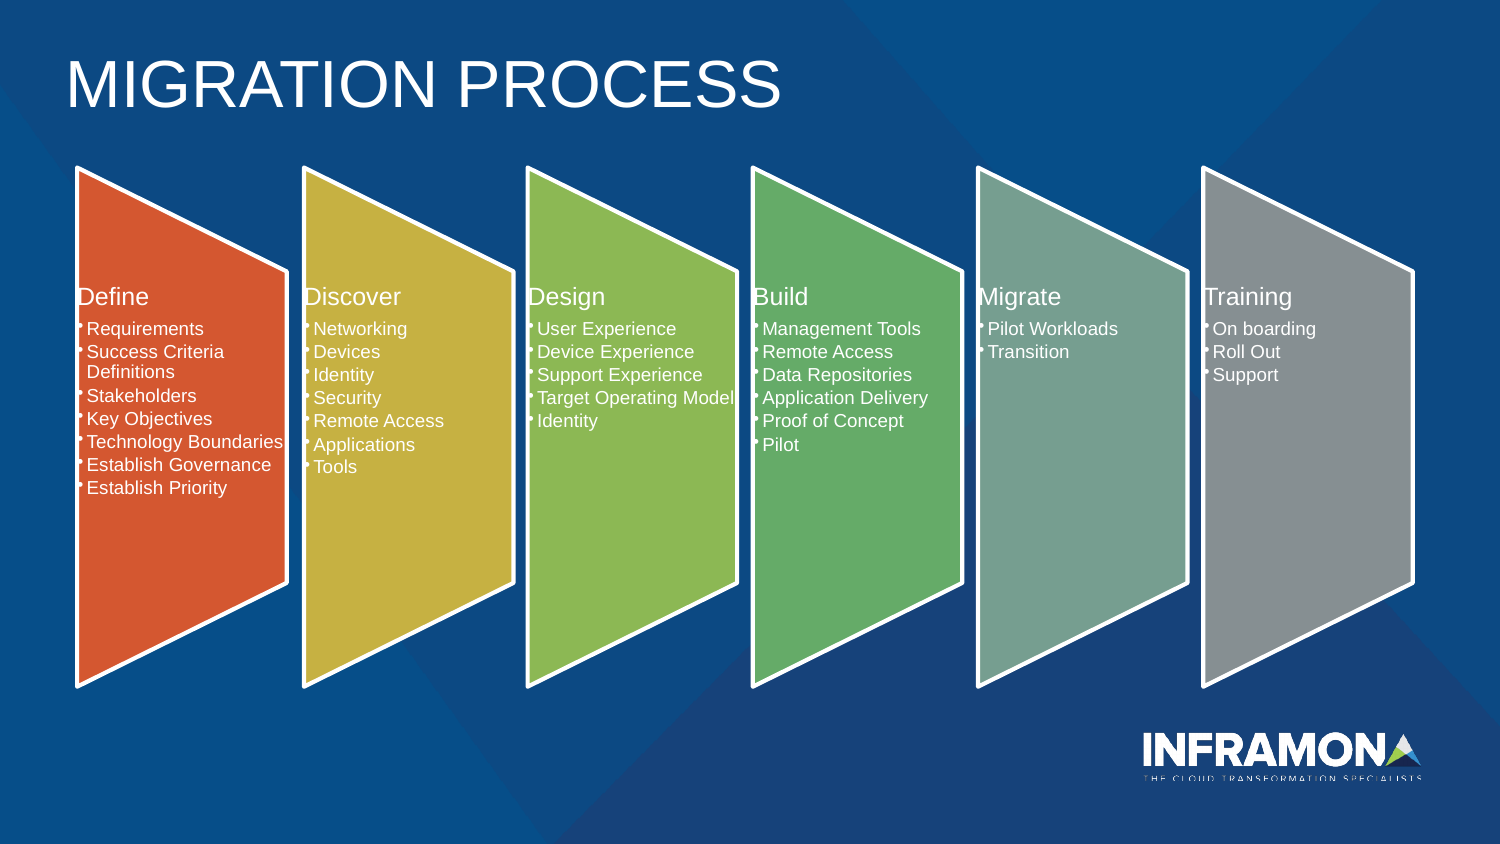

# MIGRATION PROCESS
Define
Requirements
Success Criteria Definitions
Stakeholders
Key Objectives
Technology Boundaries
Establish Governance
Establish Priority
Discover
Networking
Devices
Identity
Security
Remote Access
Applications
Tools
Design
User Experience
Device Experience
Support Experience
Target Operating Model
Identity
Build
Management Tools
Remote Access
Data Repositories
Application Delivery
Proof of Concept
Pilot
Migrate
Pilot Workloads
Transition
Training
On boarding
Roll Out
Support